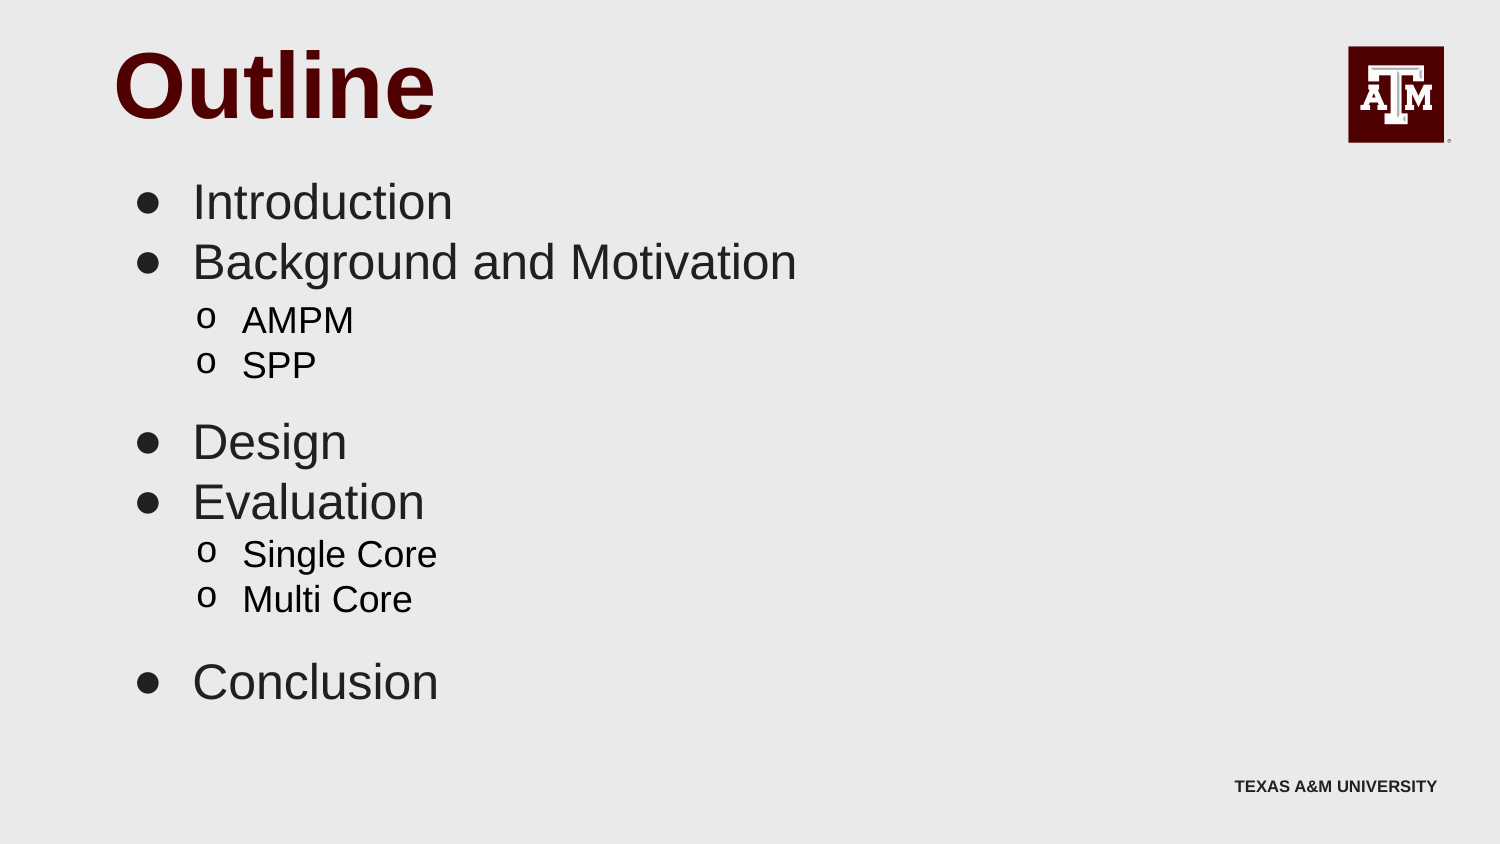

# Outline
Introduction
Background and Motivation

Design
Evaluation

Conclusion

AMPM
SPP

Single Core
Multi Core